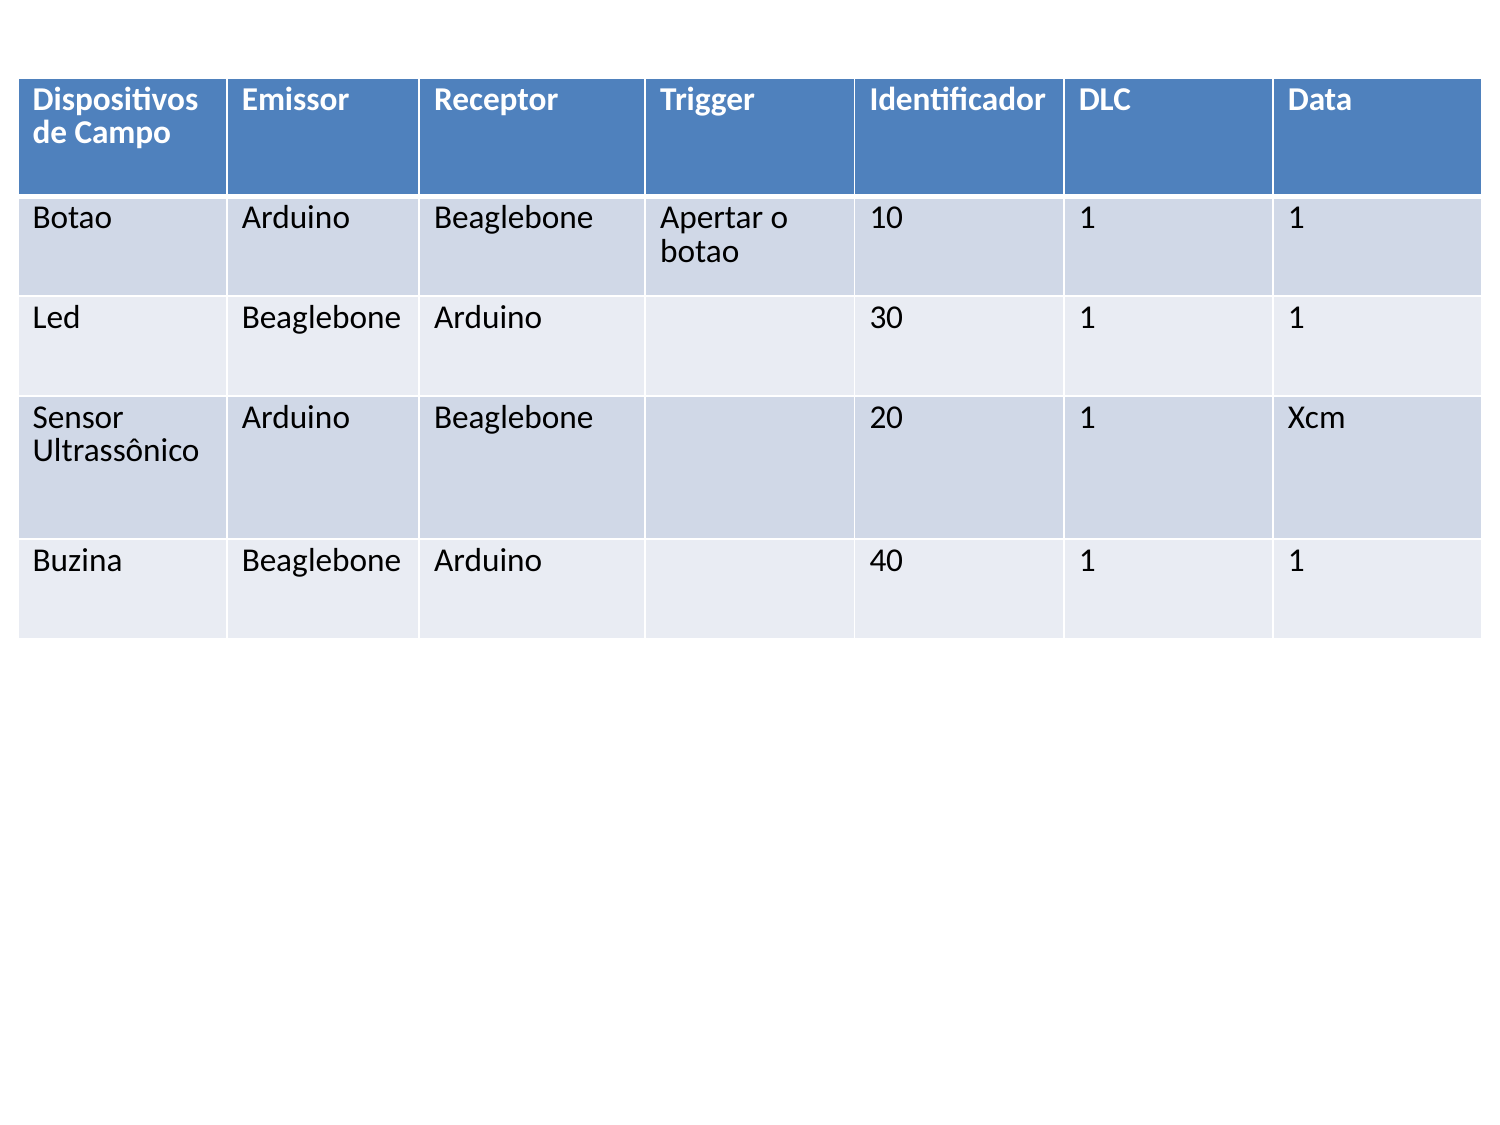

| Dispositivos de Campo | Emissor | Receptor | Trigger | Identificador | DLC | Data |
| --- | --- | --- | --- | --- | --- | --- |
| Botao | Arduino | Beaglebone | Apertar o botao | 10 | 1 | 1 |
| Led | Beaglebone | Arduino |  | 30 | 1 | 1 |
| Sensor Ultrassônico | Arduino | Beaglebone |  | 20 | 1 | Xcm |
| Buzina | Beaglebone | Arduino |  | 40 | 1 | 1 |